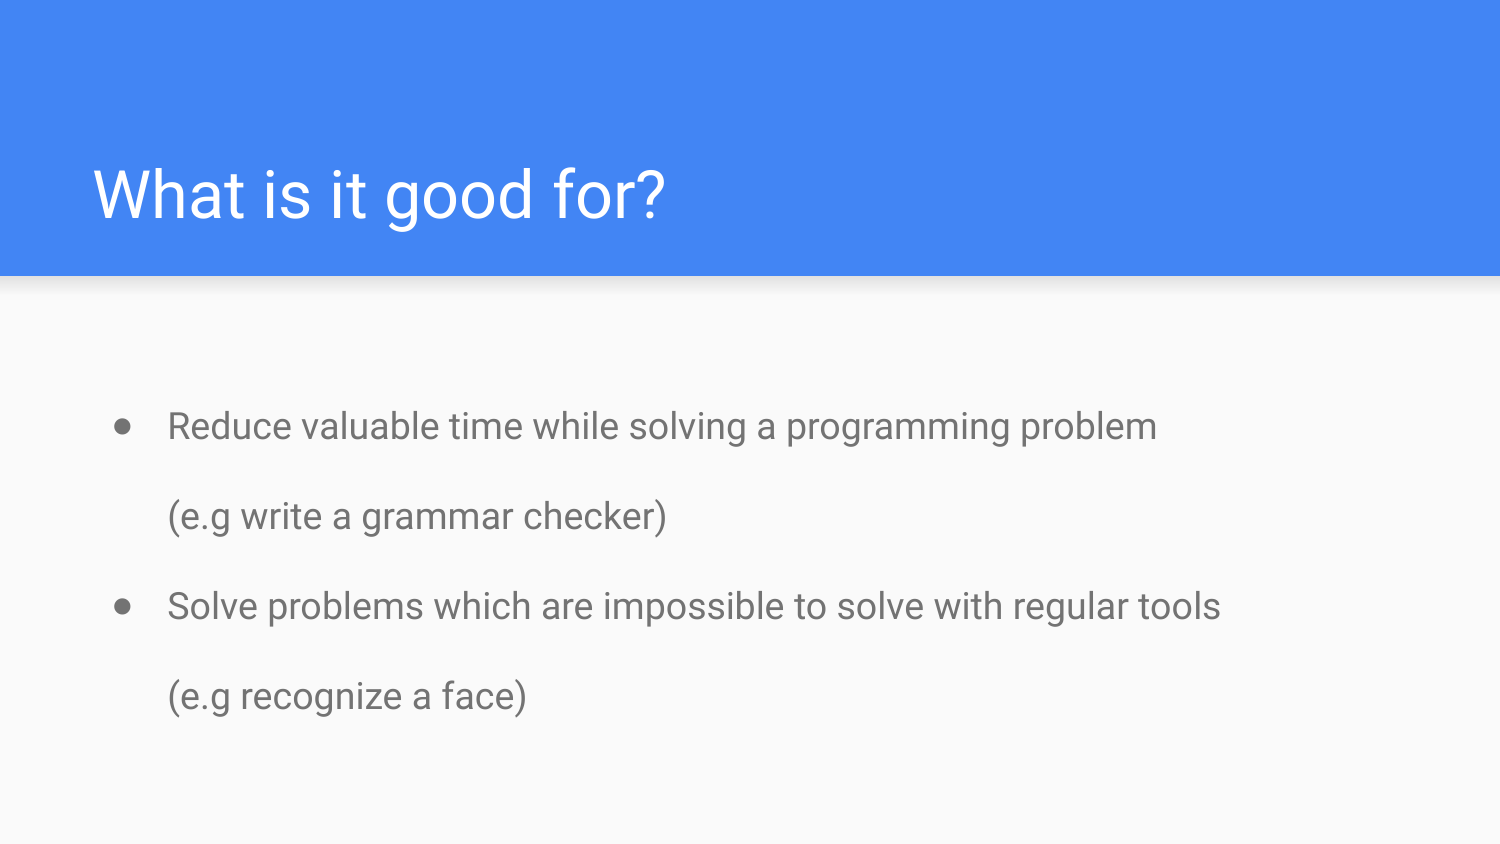

# What is it good for?
Reduce valuable time while solving a programming problem
(e.g write a grammar checker)
Solve problems which are impossible to solve with regular tools
(e.g recognize a face)